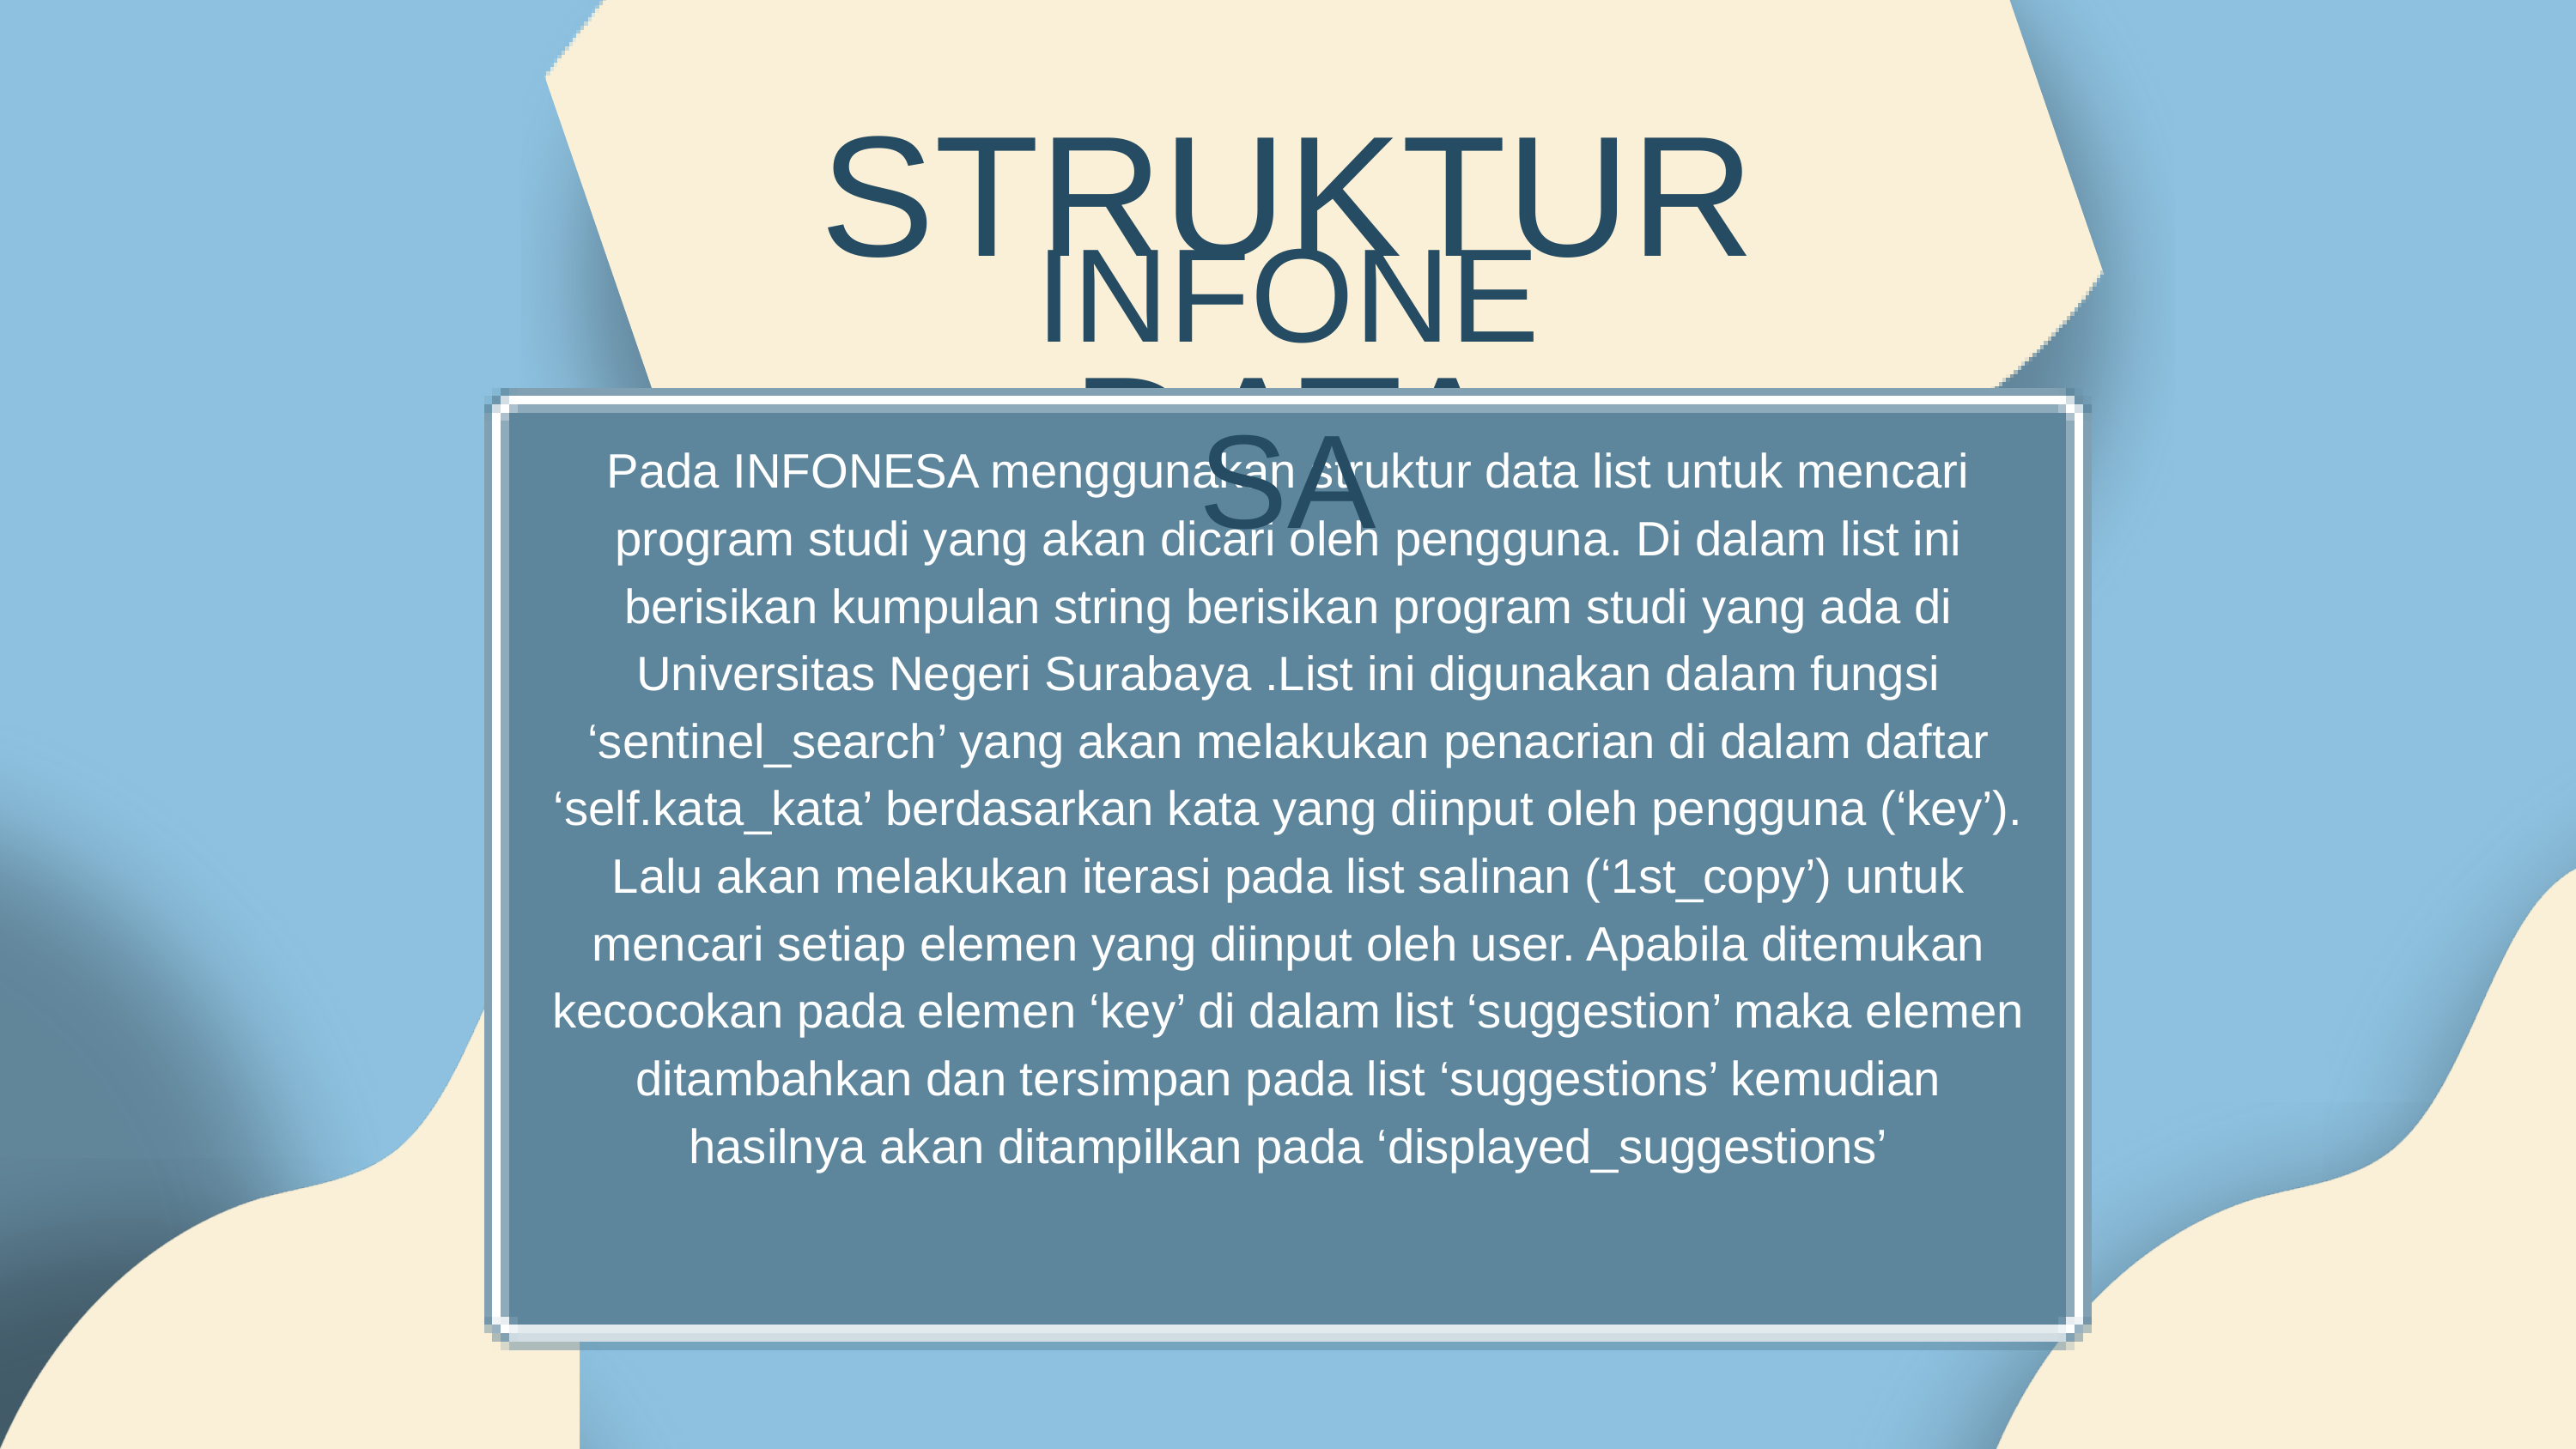

STRUKTUR DATA
INFONESA

Pada INFONESA menggunakan struktur data list untuk mencari program studi yang akan dicari oleh pengguna. Di dalam list ini berisikan kumpulan string berisikan program studi yang ada di Universitas Negeri Surabaya .List ini digunakan dalam fungsi ‘sentinel_search’ yang akan melakukan penacrian di dalam daftar ‘self.kata_kata’ berdasarkan kata yang diinput oleh pengguna (‘key’). Lalu akan melakukan iterasi pada list salinan (‘1st_copy’) untuk mencari setiap elemen yang diinput oleh user. Apabila ditemukan kecocokan pada elemen ‘key’ di dalam list ‘suggestion’ maka elemen ditambahkan dan tersimpan pada list ‘suggestions’ kemudian hasilnya akan ditampilkan pada ‘displayed_suggestions’